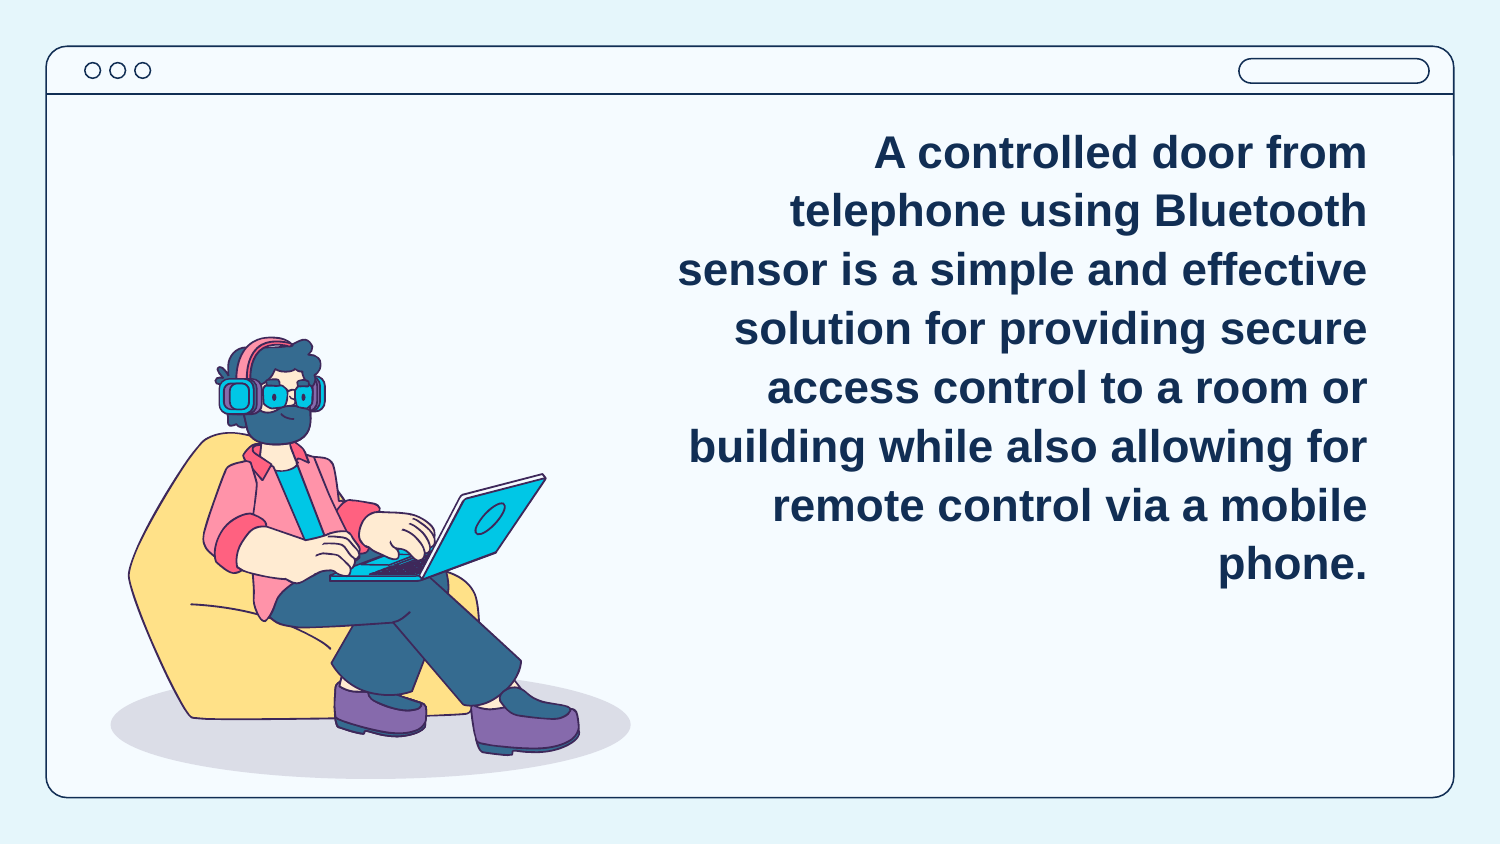

A controlled door from telephone using Bluetooth sensor is a simple and effective solution for providing secure access control to a room or building while also allowing for remote control via a mobile phone.